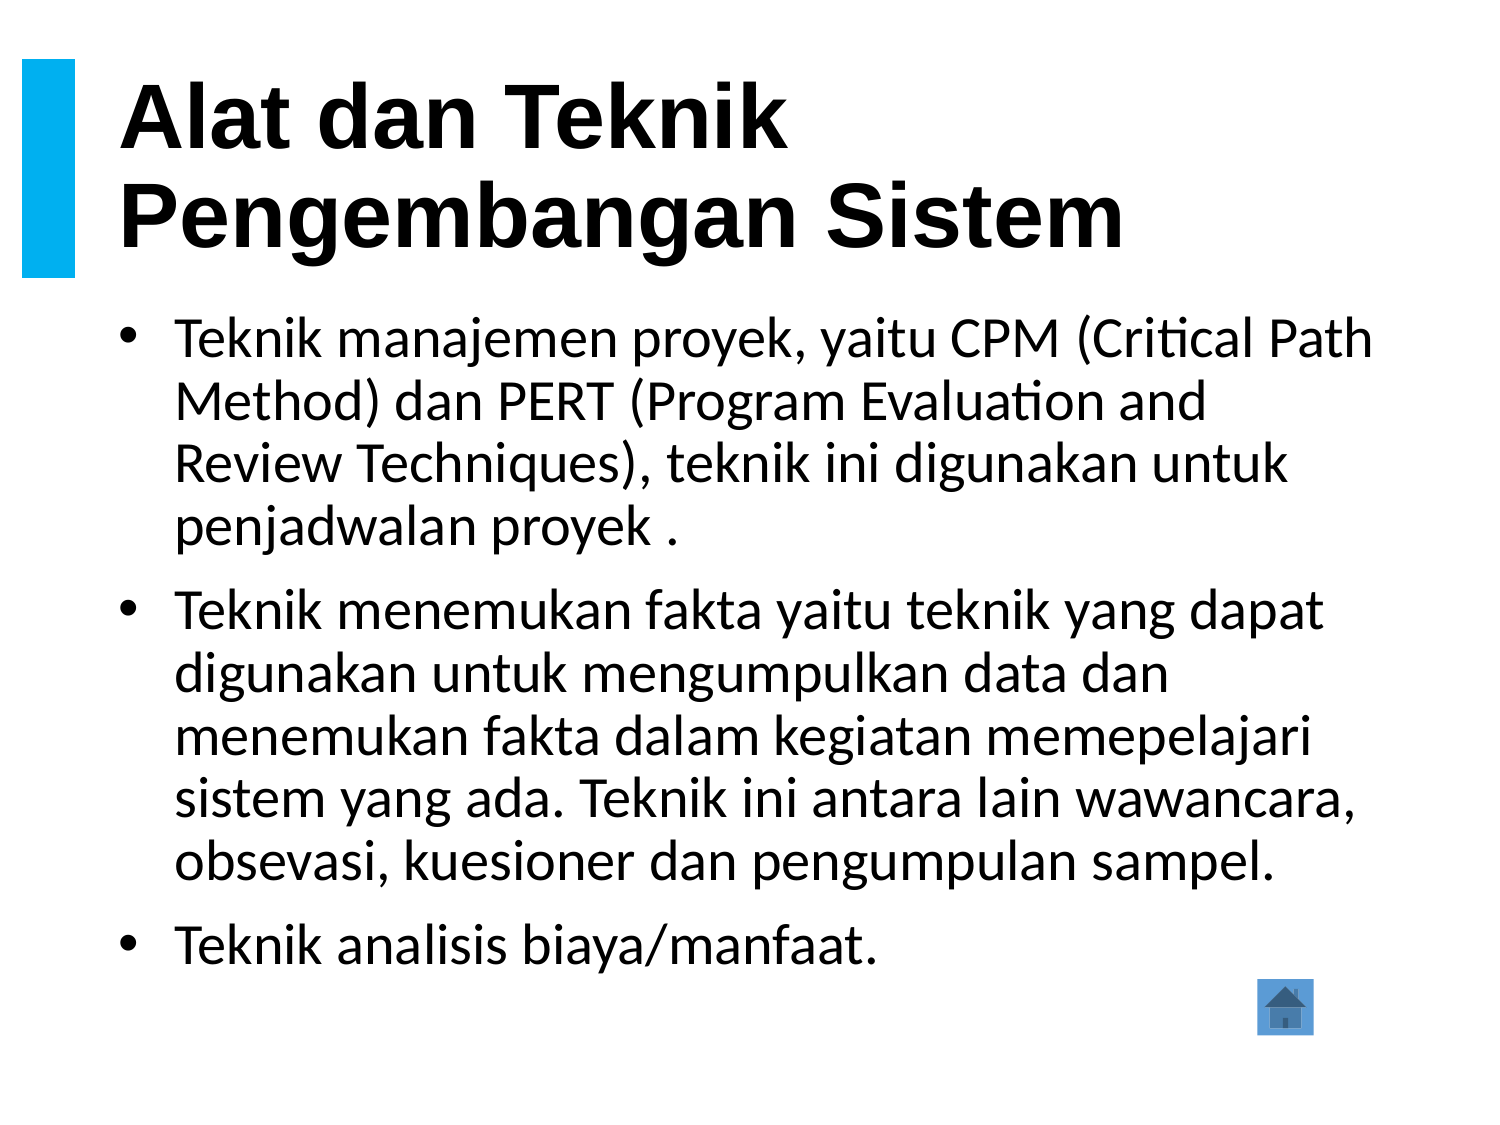

# Alat dan Teknik Pengembangan Sistem
Teknik manajemen proyek, yaitu CPM (Critical Path Method) dan PERT (Program Evaluation and Review Techniques), teknik ini digunakan untuk penjadwalan proyek .
Teknik menemukan fakta yaitu teknik yang dapat digunakan untuk mengumpulkan data dan menemukan fakta dalam kegiatan memepelajari sistem yang ada. Teknik ini antara lain wawancara, obsevasi, kuesioner dan pengumpulan sampel.
Teknik analisis biaya/manfaat.